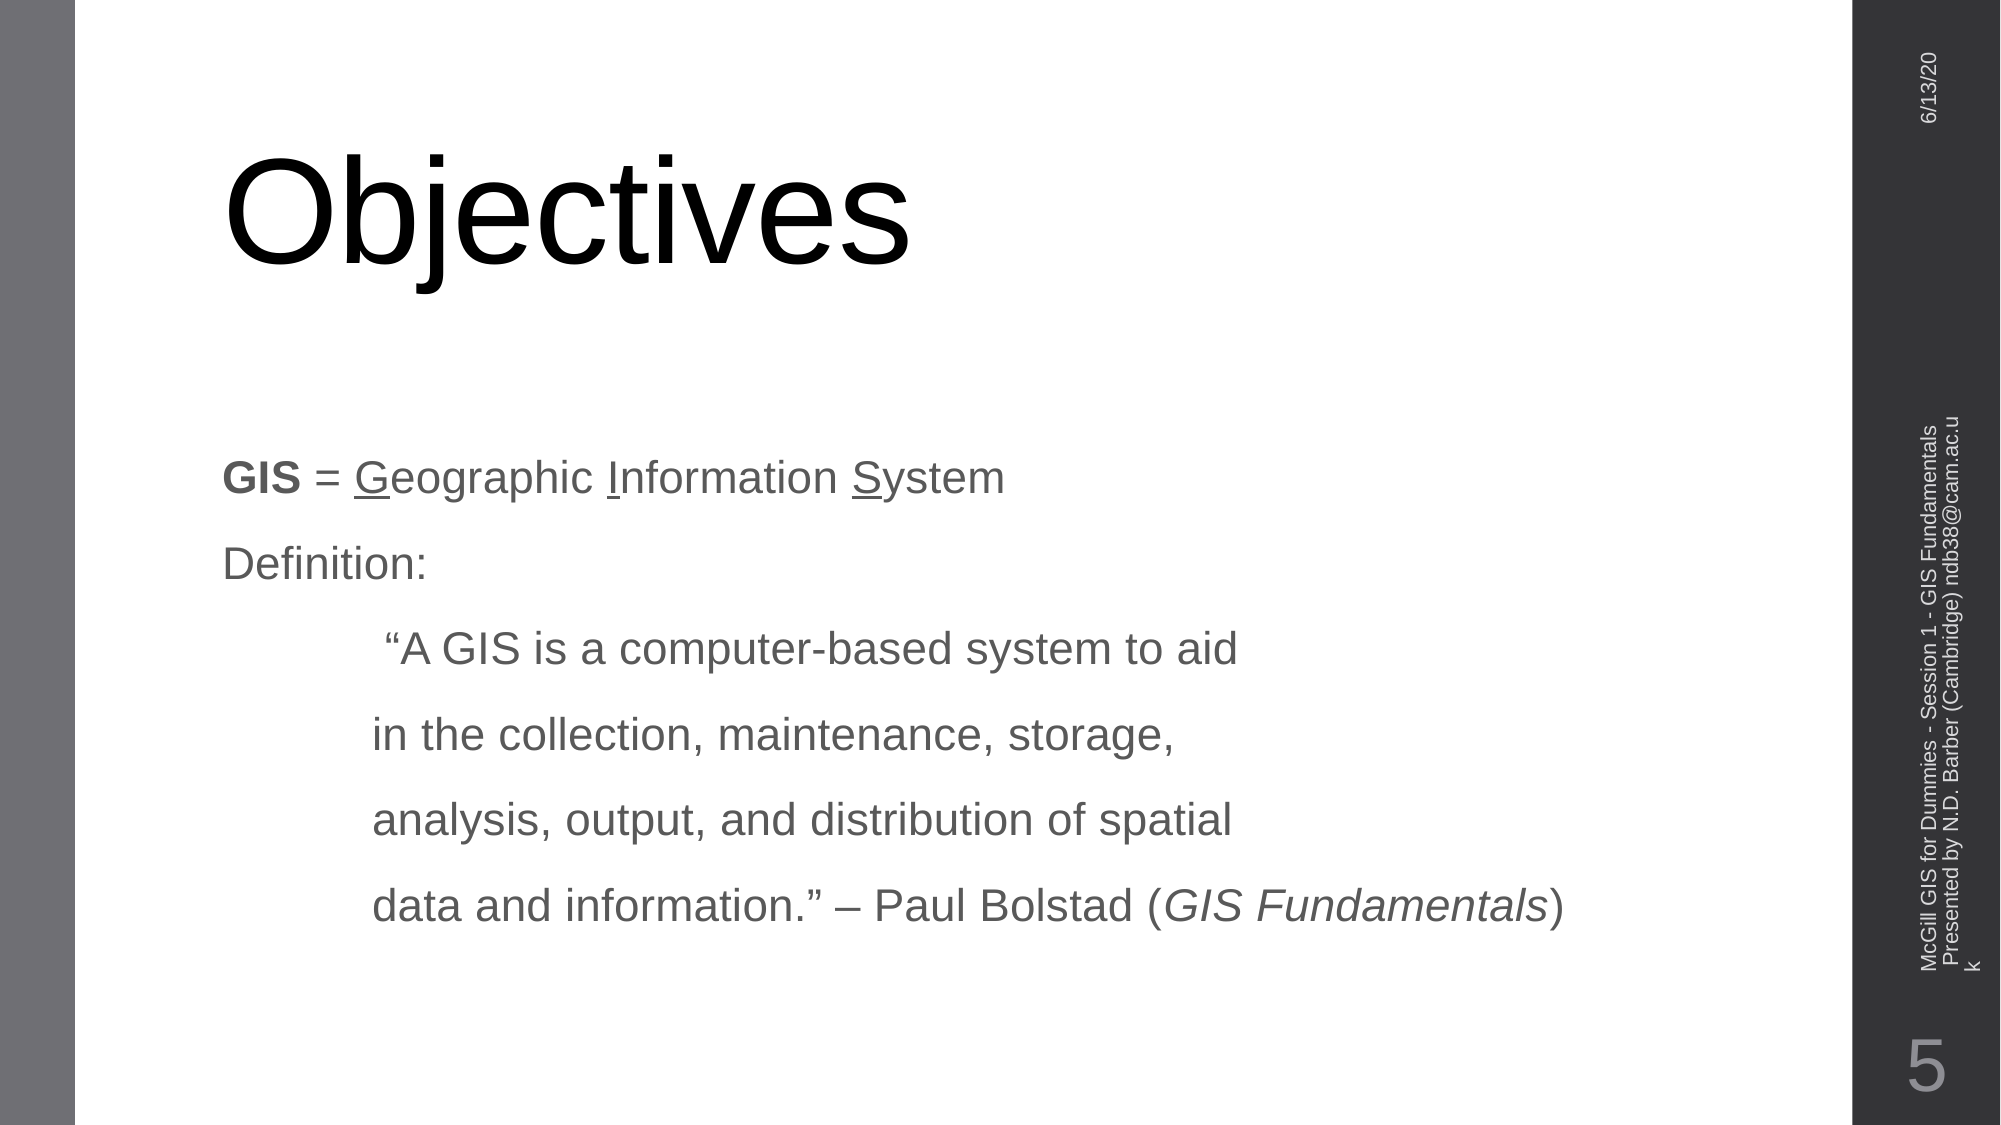

# Objectives
6/13/20
GIS = Geographic Information System
Definition:
	 “A GIS is a computer-based system to aid
	in the collection, maintenance, storage,
	analysis, output, and distribution of spatial
	data and information.” – Paul Bolstad (GIS Fundamentals)

McGill GIS for Dummies - Session 1 - GIS Fundamentals  Presented by N.D. Barber (Cambridge) ndb38@cam.ac.uk
5